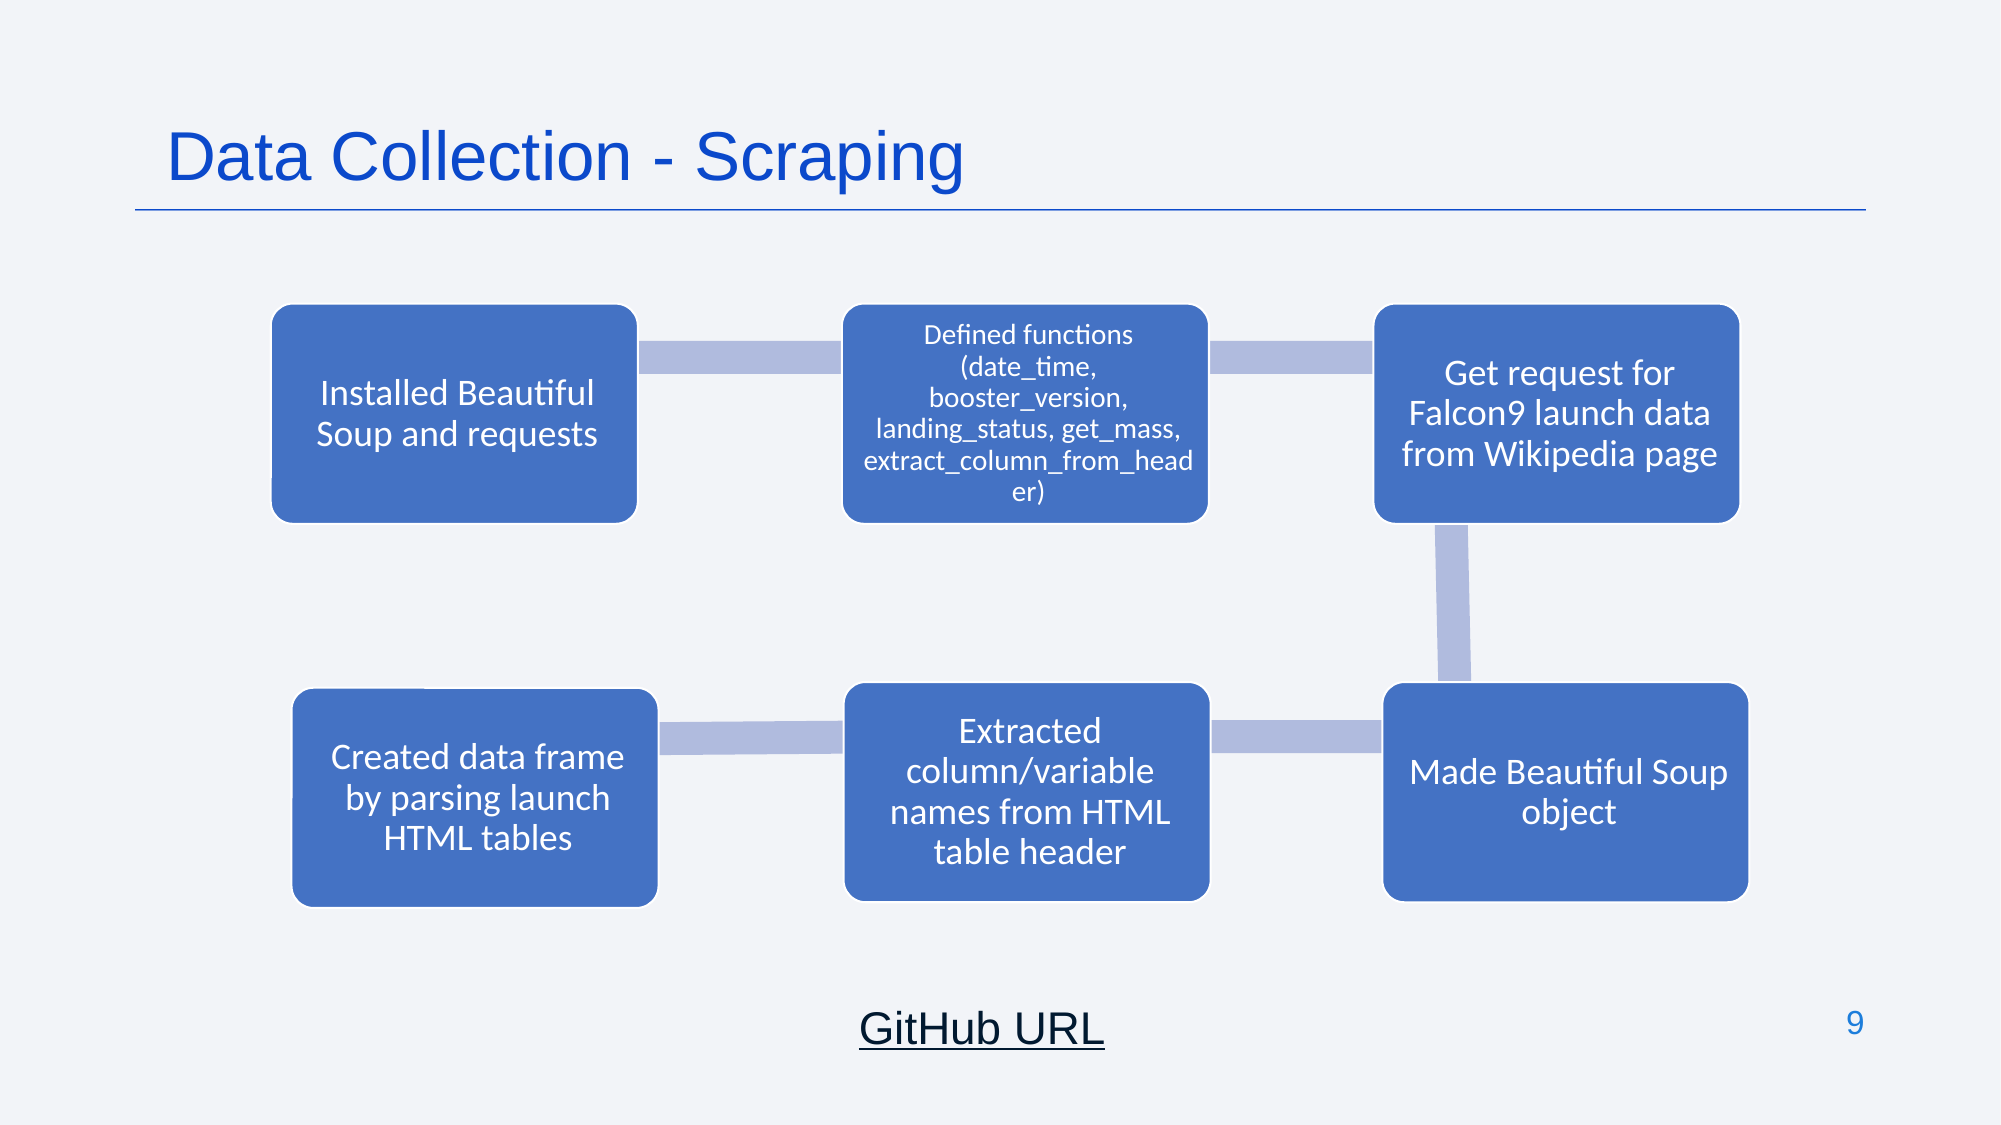

Data Collection - Scraping
Installed Beautiful Soup and requests
Defined functions (date_time, booster_version, landing_status, get_mass, extract_column_from_header)
Get request for Falcon9 launch data from Wikipedia page
Made Beautiful Soup object
Extracted column/variable names from HTML table header
Created data frame by parsing launch HTML tables
9
GitHub URL